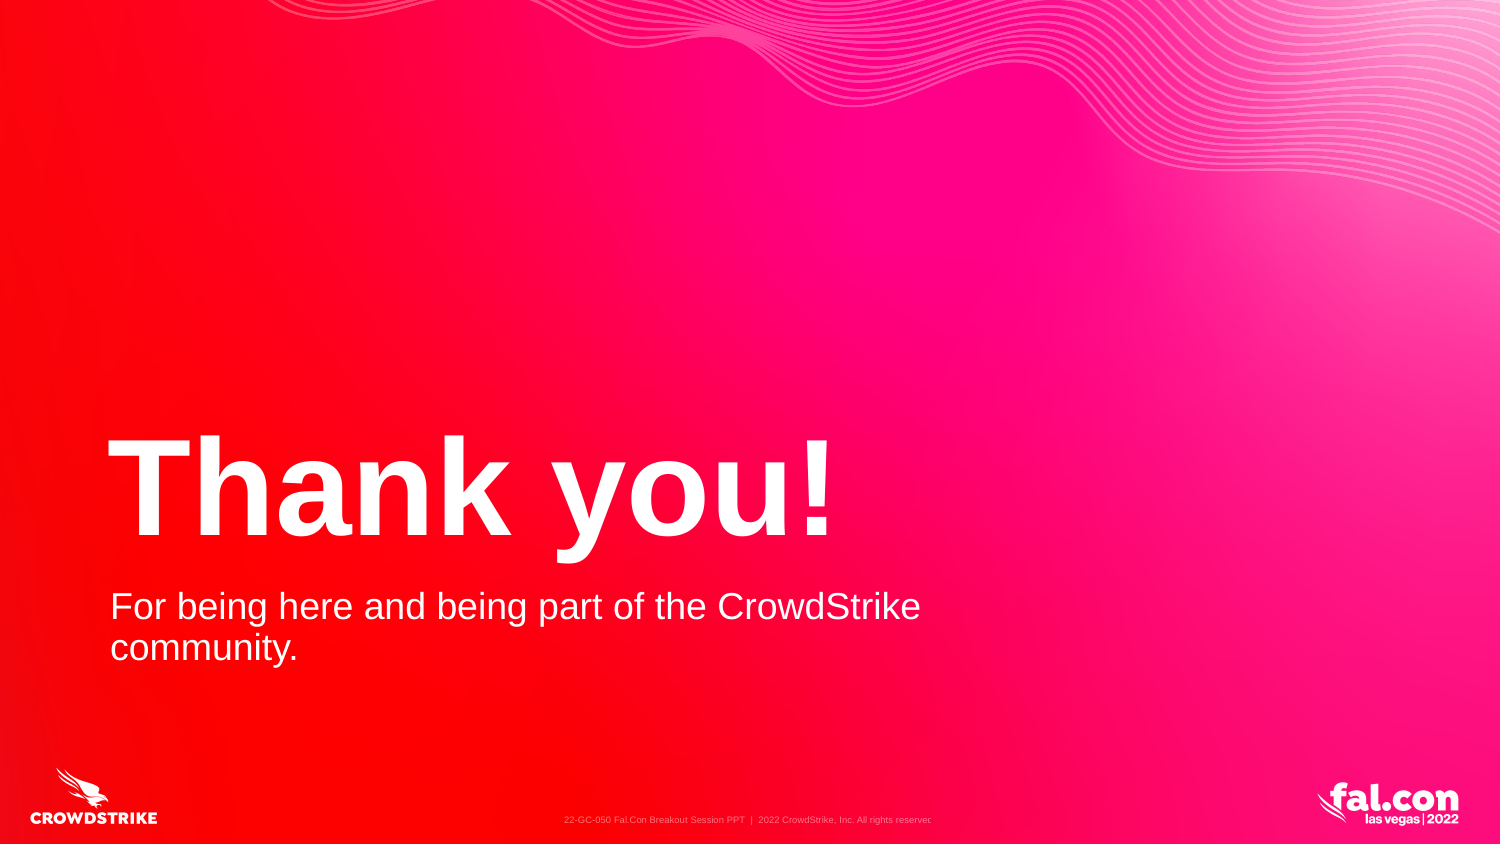

# Thank you!
For being here and being part of the CrowdStrike community.
22-GC-050 Fal.Con Breakout Session PPT  |  2022 CrowdStrike, Inc. All rights reserved.